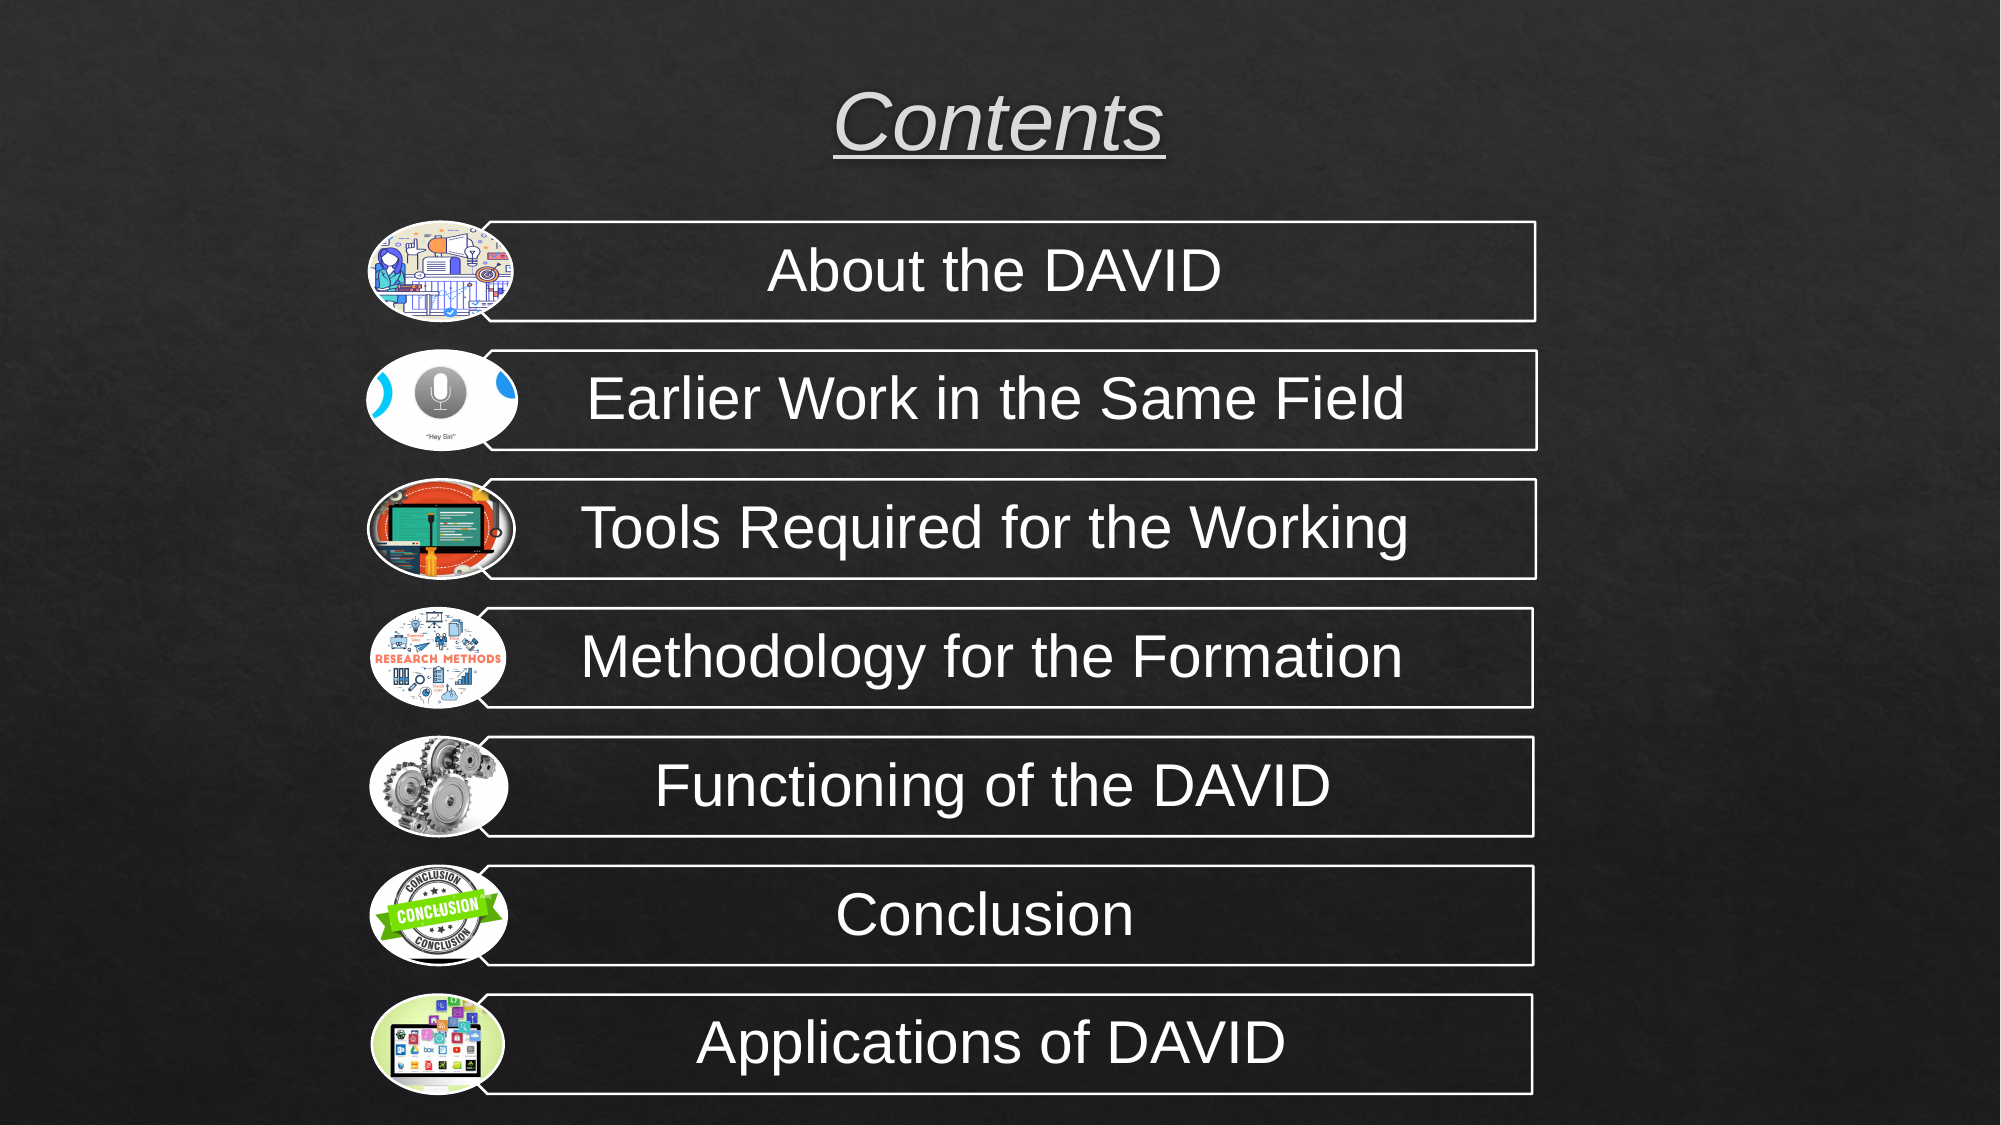

# Contents
About the DAVID
Earlier Work in the Same Field
Tools Required for the Working
Methodology for the Formation
Functioning of the DAVID
Conclusion
Applications of DAVID